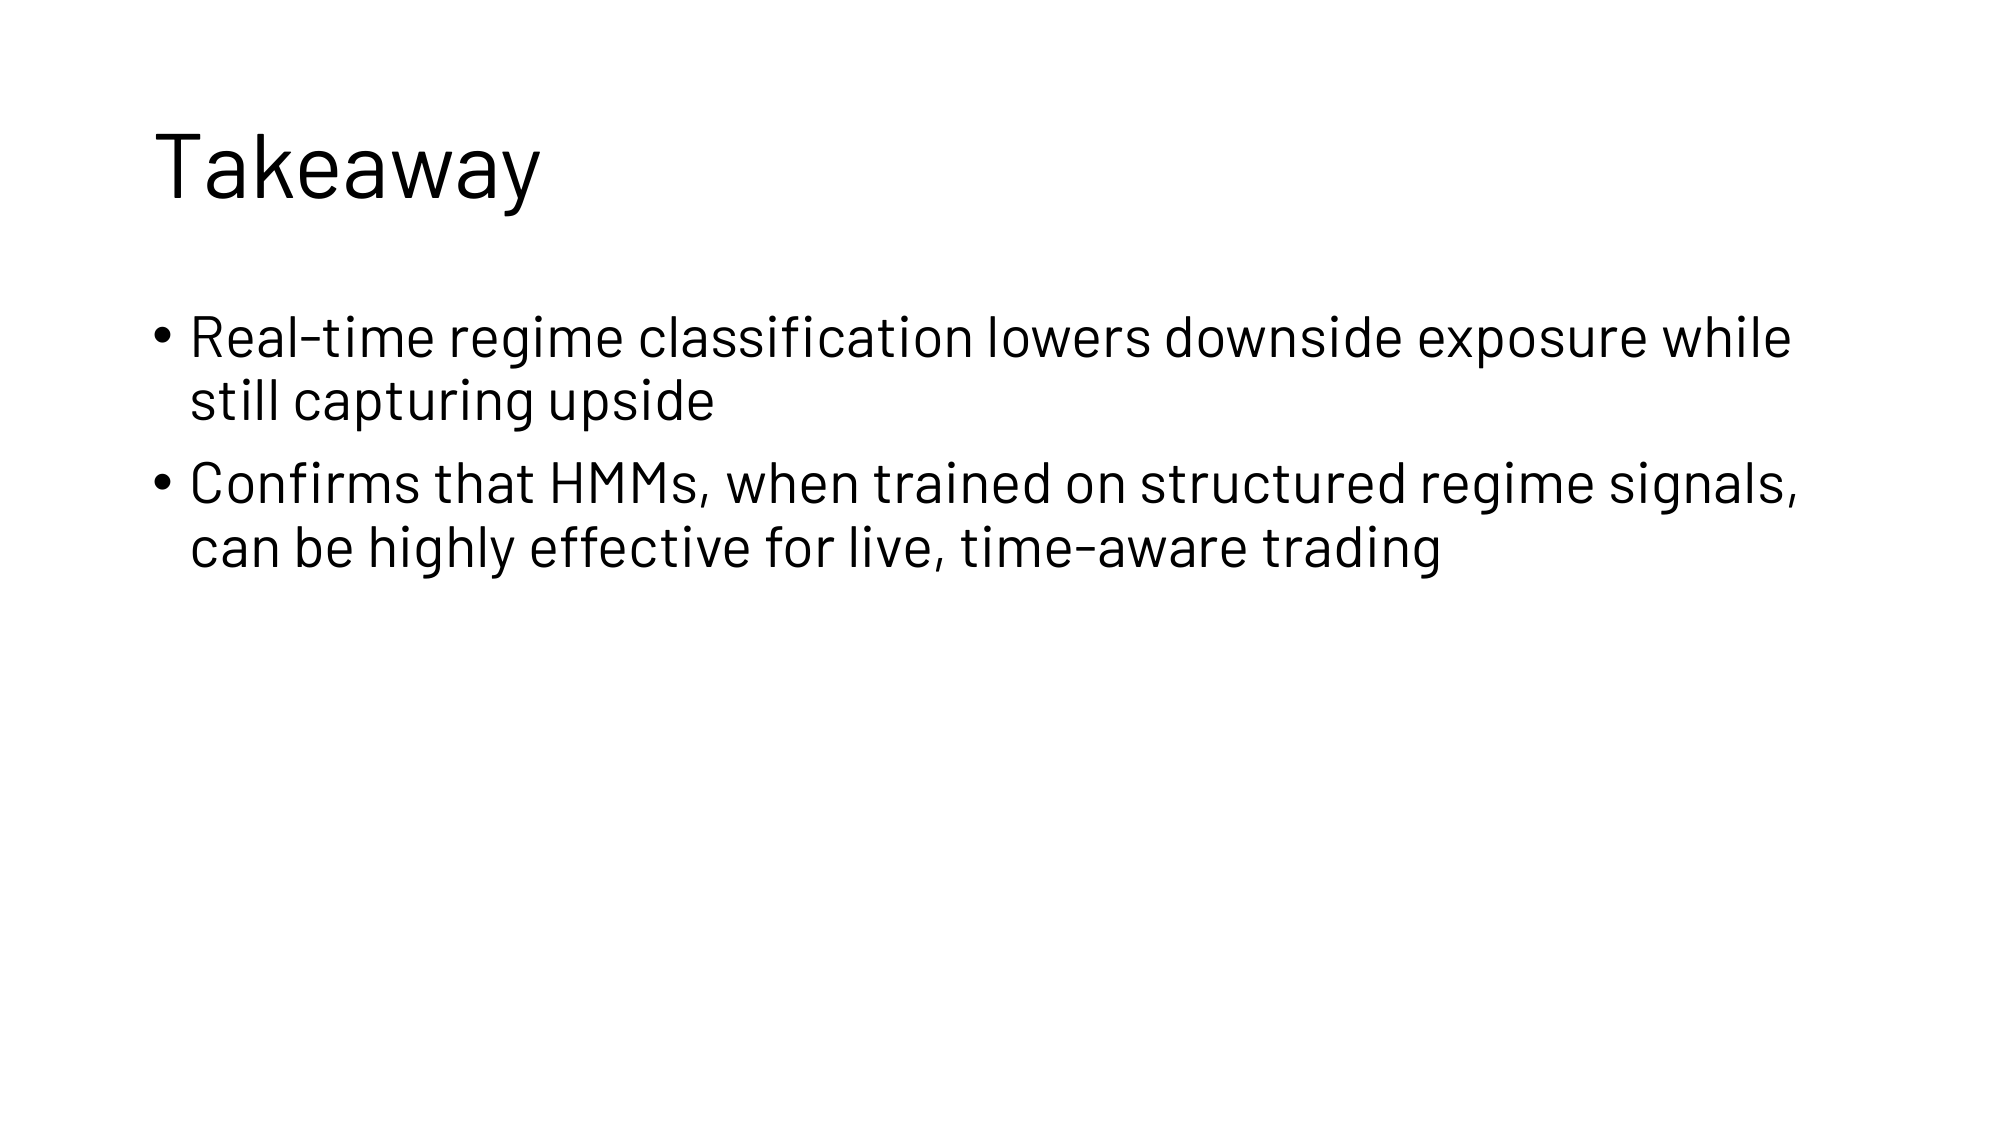

# Takeaway
Real-time regime classification lowers downside exposure while still capturing upside
Confirms that HMMs, when trained on structured regime signals, can be highly effective for live, time-aware trading